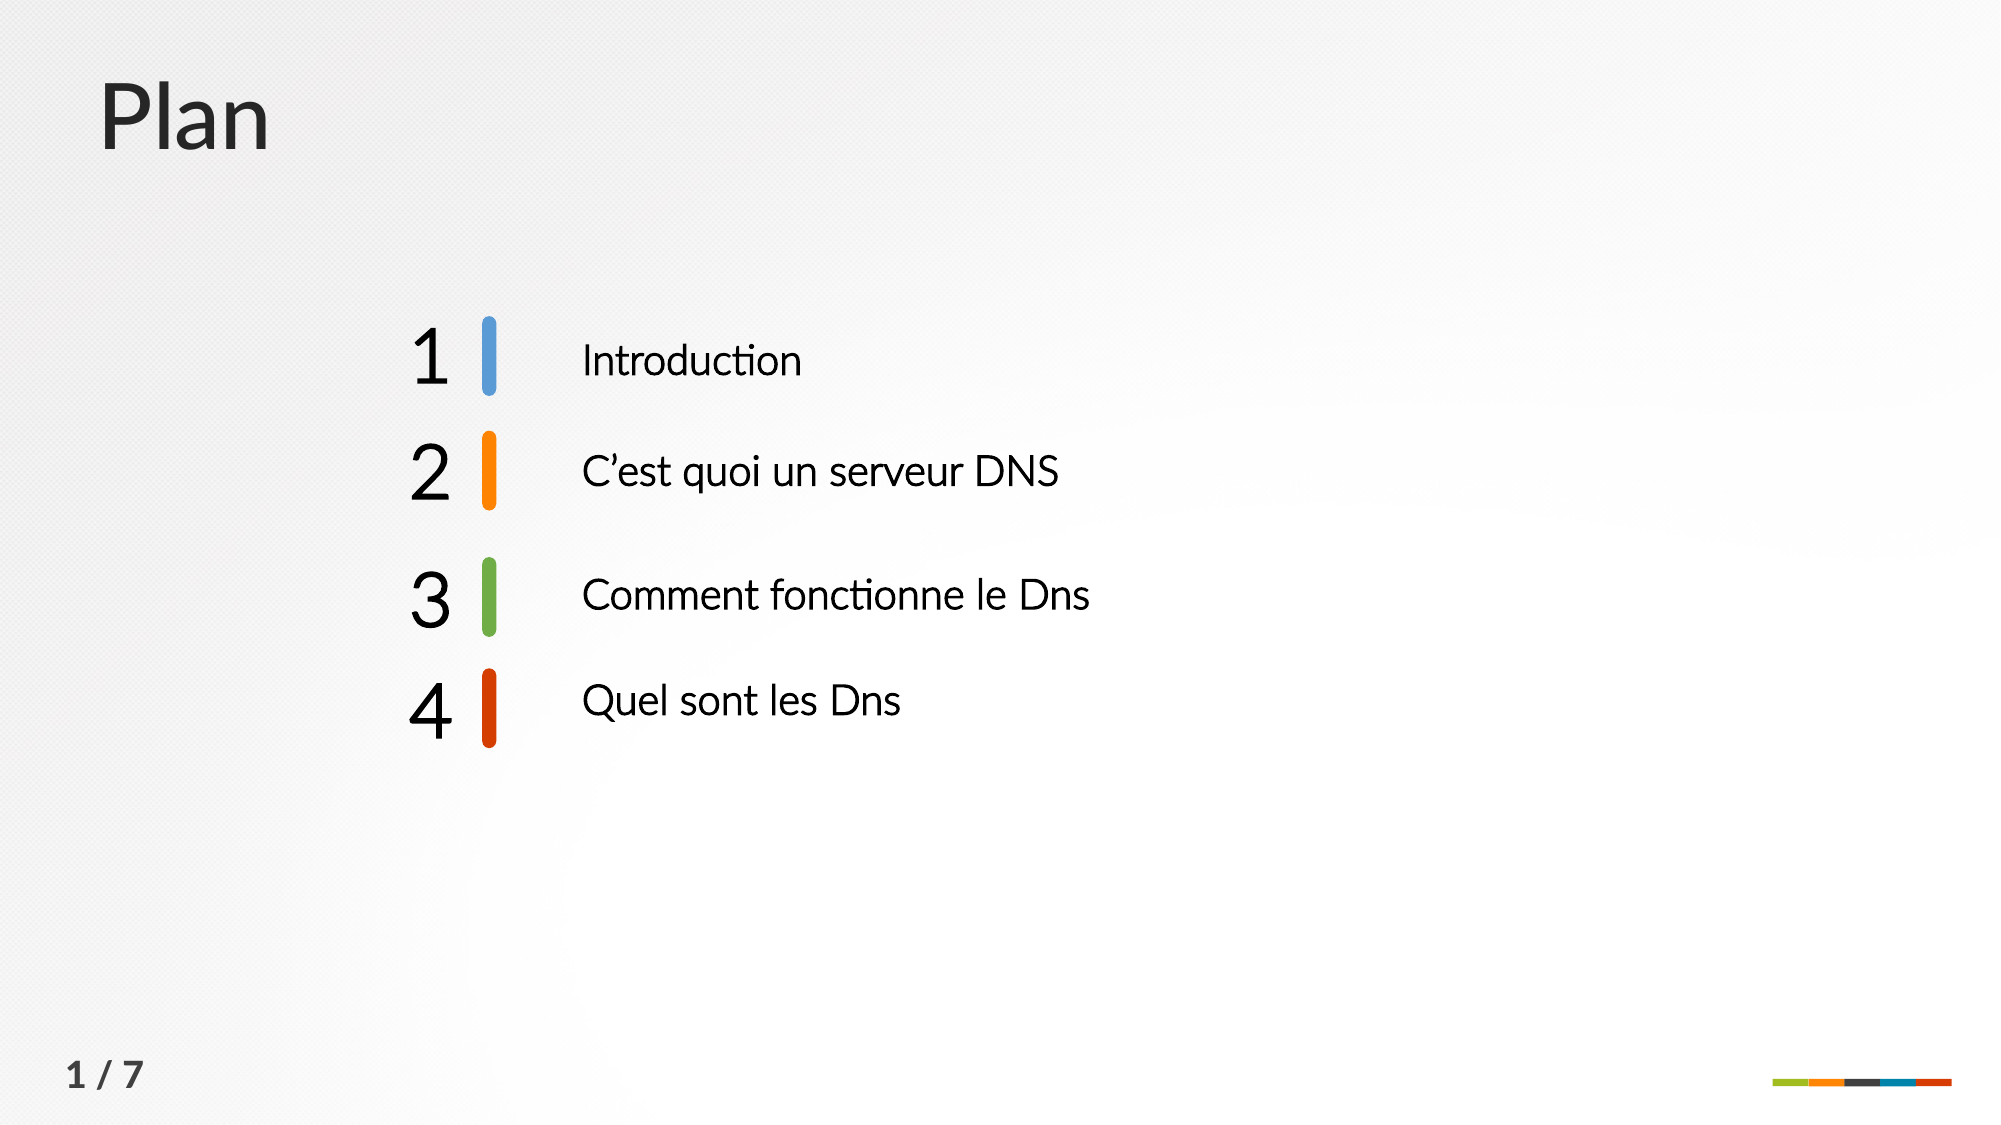

Plan
1
Introduction

2
C’est quoi un serveur DNS

3
Comment fonctionne le Dns

4
Quel sont les Dns

1 / 7